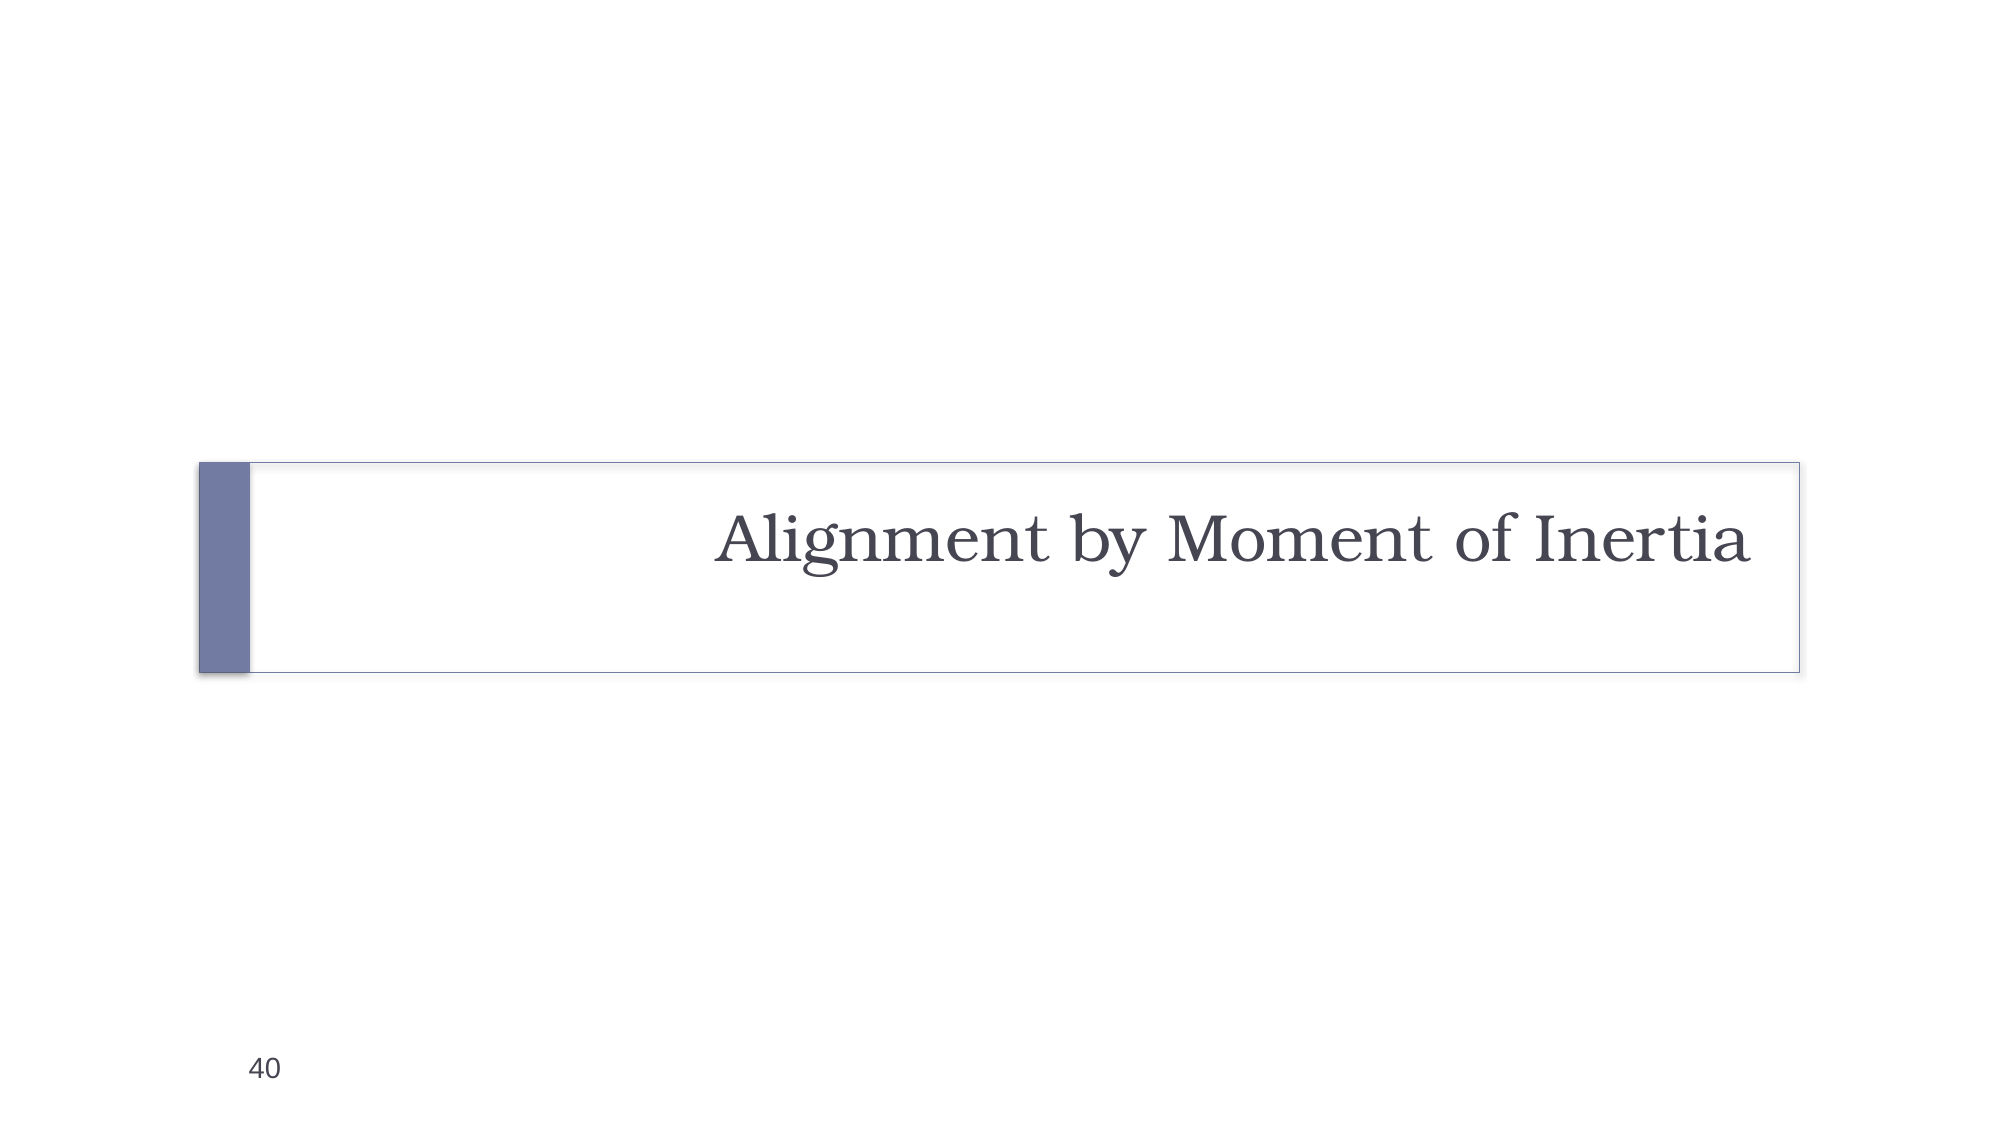

# Alignment by Moment of Inertia

40